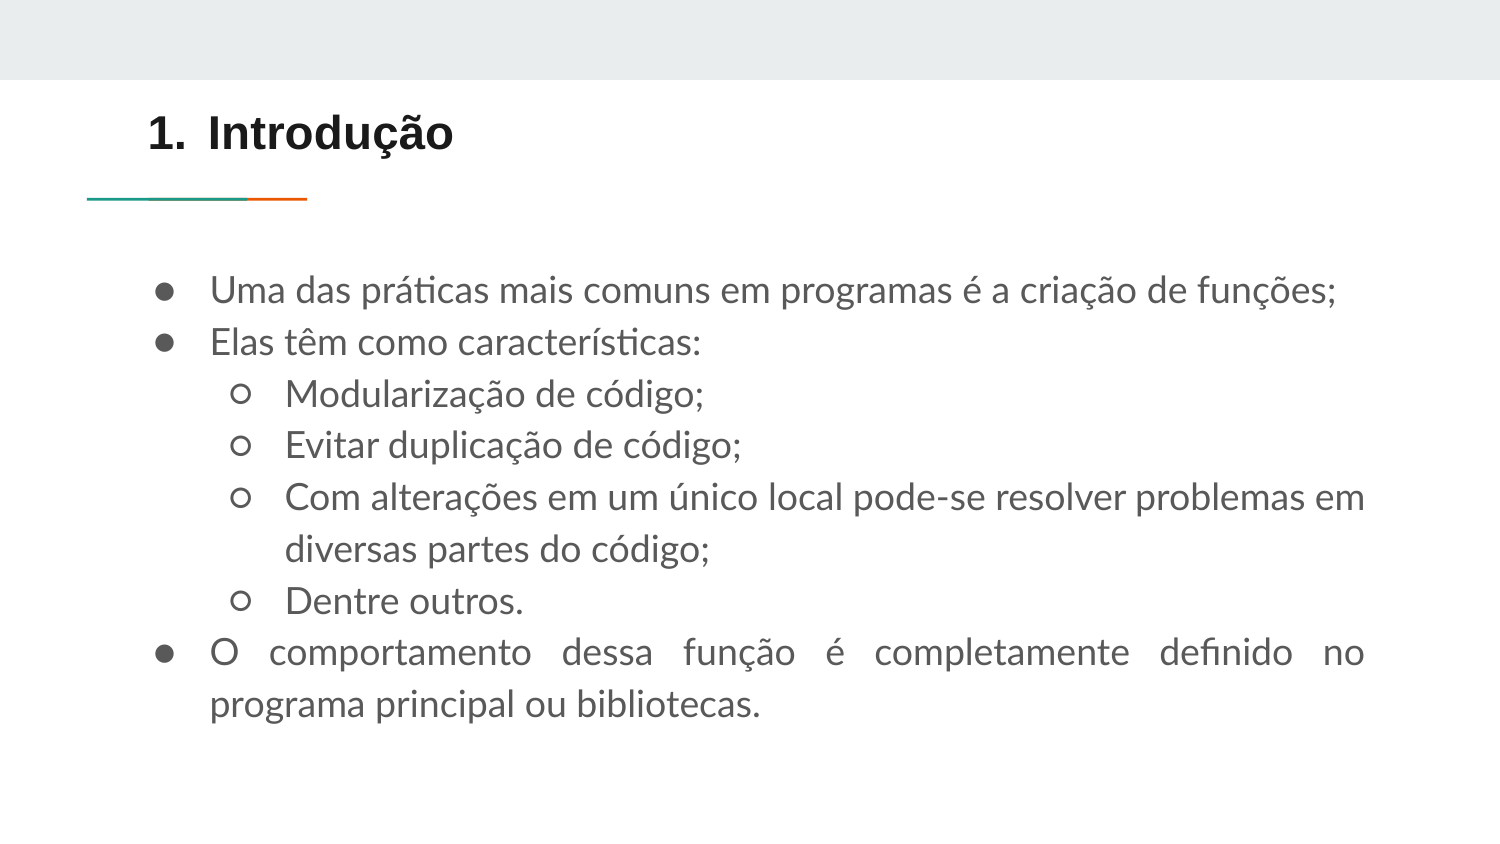

# Introdução
Uma das práticas mais comuns em programas é a criação de funções;
Elas têm como características:
Modularização de código;
Evitar duplicação de código;
Com alterações em um único local pode-se resolver problemas em diversas partes do código;
Dentre outros.
O comportamento dessa função é completamente definido no programa principal ou bibliotecas.